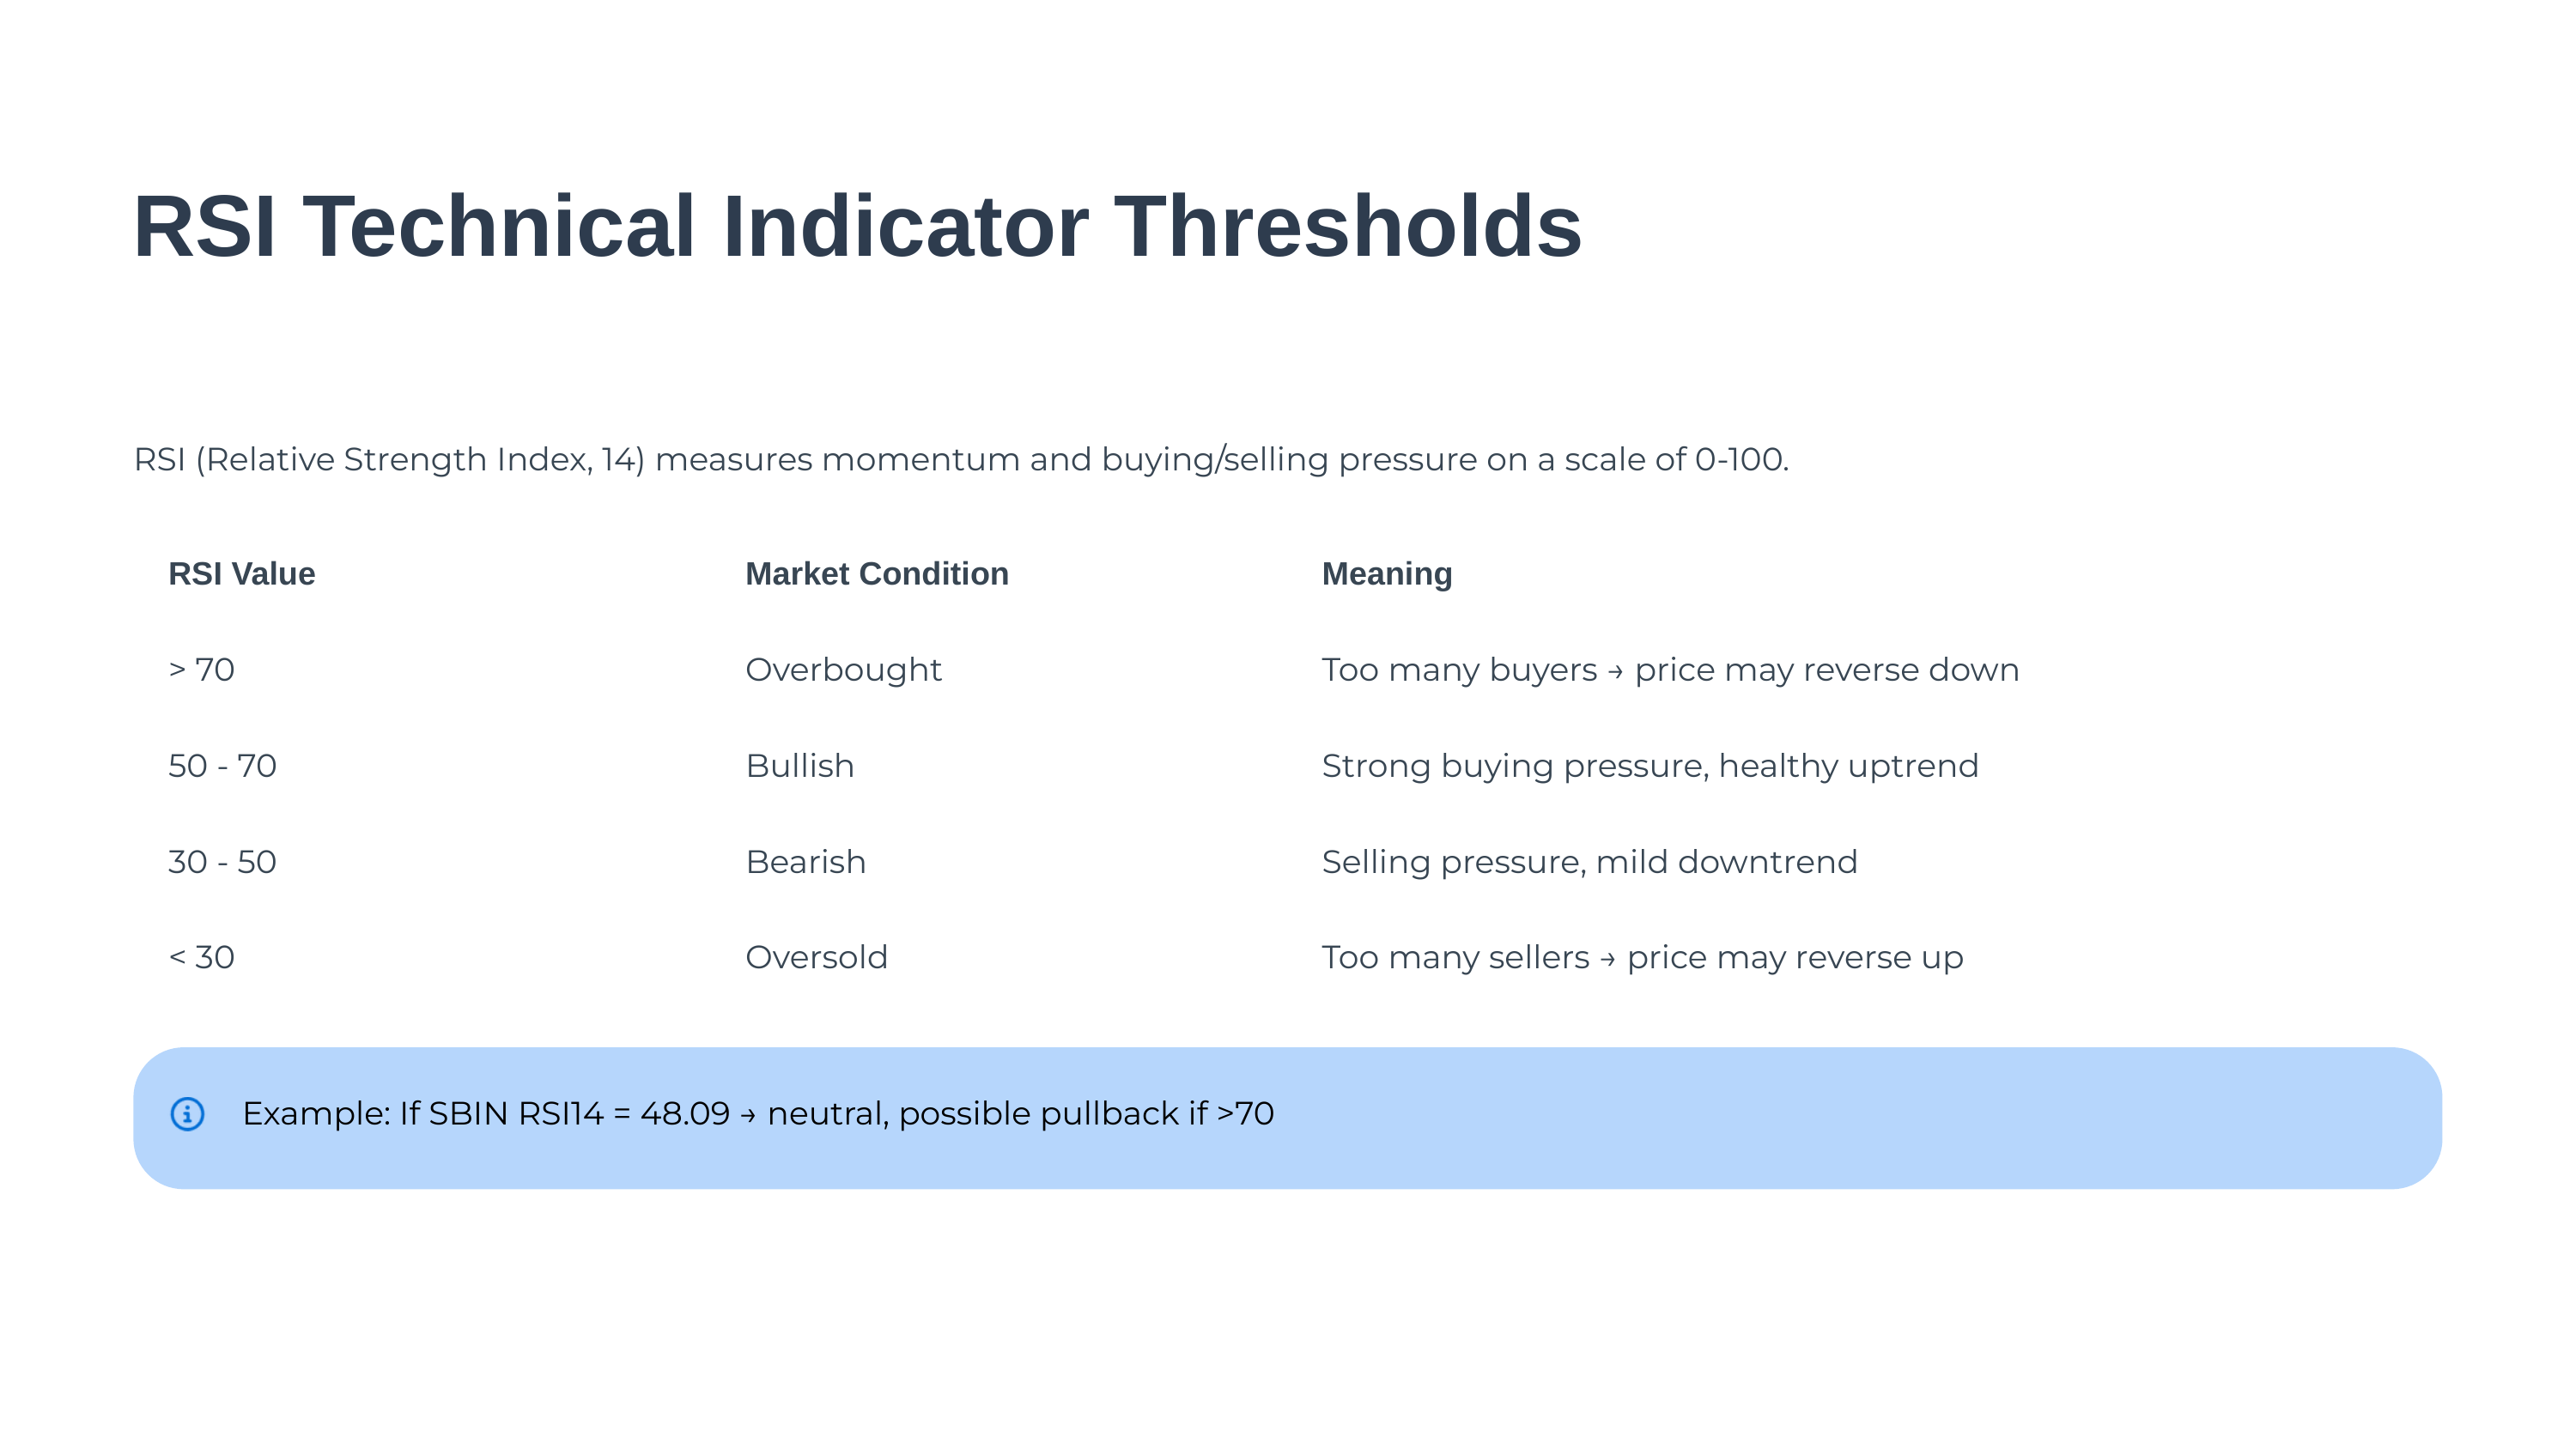

RSI Technical Indicator Thresholds
RSI (Relative Strength Index, 14) measures momentum and buying/selling pressure on a scale of 0-100.

RSI Value
Market Condition
Meaning

> 70
Overbought
Too many buyers → price may reverse down

50 - 70
Bullish
Strong buying pressure, healthy uptrend

30 - 50
Bearish
Selling pressure, mild downtrend

< 30
Oversold
Too many sellers → price may reverse up

Example: If SBIN RSI14 = 48.09 → neutral, possible pullback if >70